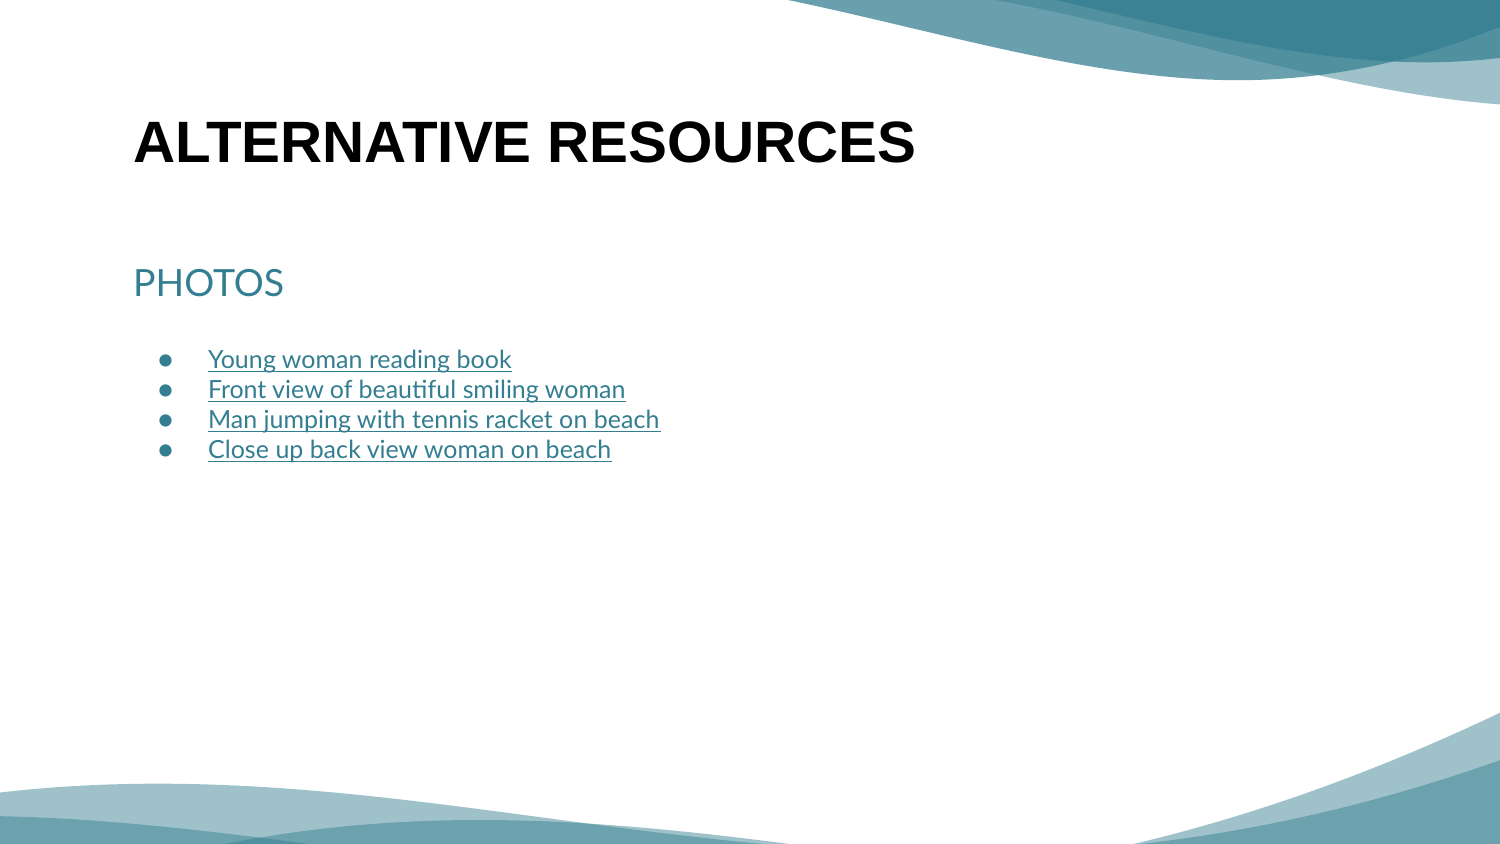

# ALTERNATIVE RESOURCES
PHOTOS
Young woman reading book
Front view of beautiful smiling woman
Man jumping with tennis racket on beach
Close up back view woman on beach